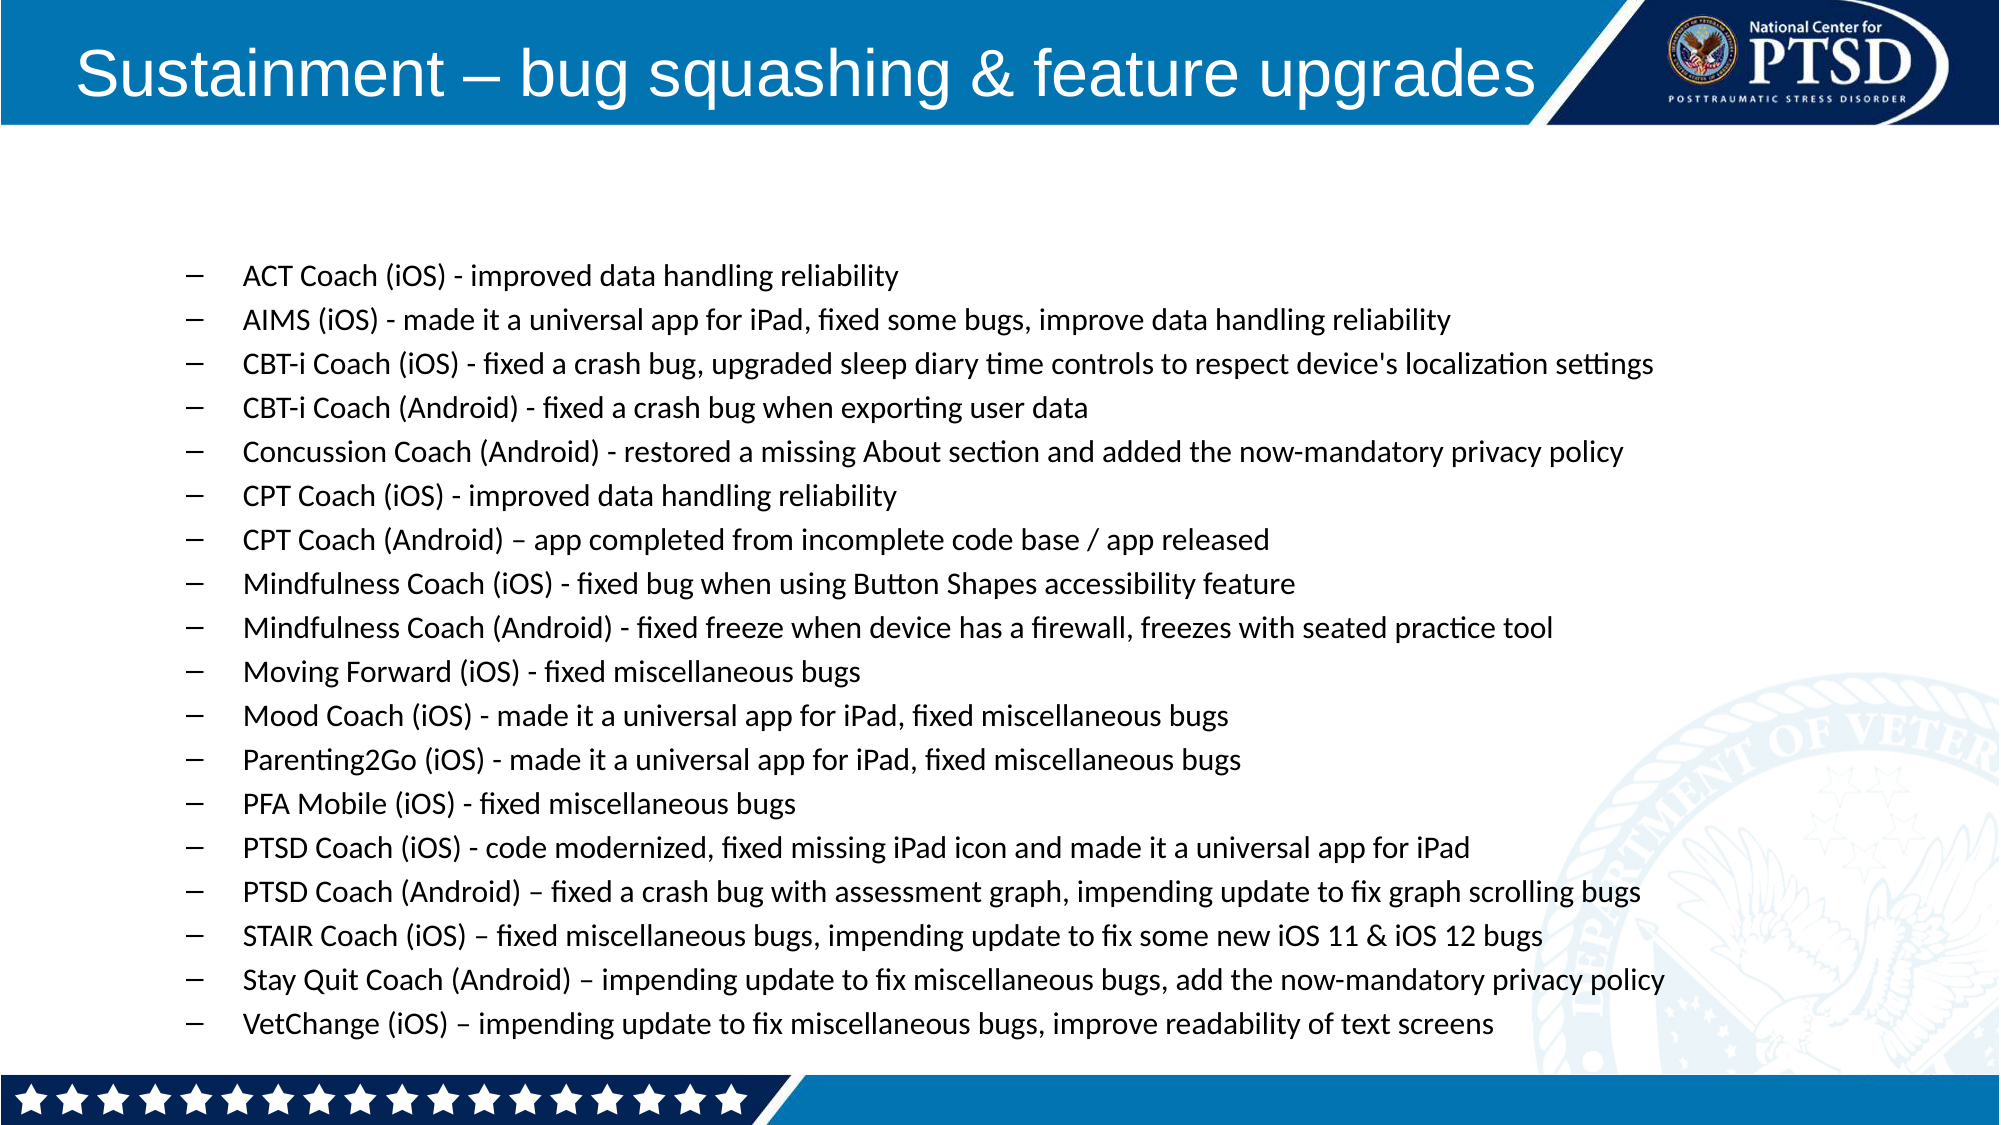

# Sustainment – bug squashing & feature upgrades
ACT Coach (iOS) - improved data handling reliability
AIMS (iOS) - made it a universal app for iPad, fixed some bugs, improve data handling reliability
CBT-i Coach (iOS) - fixed a crash bug, upgraded sleep diary time controls to respect device's localization settings
CBT-i Coach (Android) - fixed a crash bug when exporting user data
Concussion Coach (Android) - restored a missing About section and added the now-mandatory privacy policy
CPT Coach (iOS) - improved data handling reliability
CPT Coach (Android) – app completed from incomplete code base / app released
Mindfulness Coach (iOS) - fixed bug when using Button Shapes accessibility feature
Mindfulness Coach (Android) - fixed freeze when device has a firewall, freezes with seated practice tool
Moving Forward (iOS) - fixed miscellaneous bugs
Mood Coach (iOS) - made it a universal app for iPad, fixed miscellaneous bugs
Parenting2Go (iOS) - made it a universal app for iPad, fixed miscellaneous bugs
PFA Mobile (iOS) - fixed miscellaneous bugs
PTSD Coach (iOS) - code modernized, fixed missing iPad icon and made it a universal app for iPad
PTSD Coach (Android) – fixed a crash bug with assessment graph, impending update to fix graph scrolling bugs
STAIR Coach (iOS) – fixed miscellaneous bugs, impending update to fix some new iOS 11 & iOS 12 bugs
Stay Quit Coach (Android) – impending update to fix miscellaneous bugs, add the now-mandatory privacy policy
VetChange (iOS) – impending update to fix miscellaneous bugs, improve readability of text screens